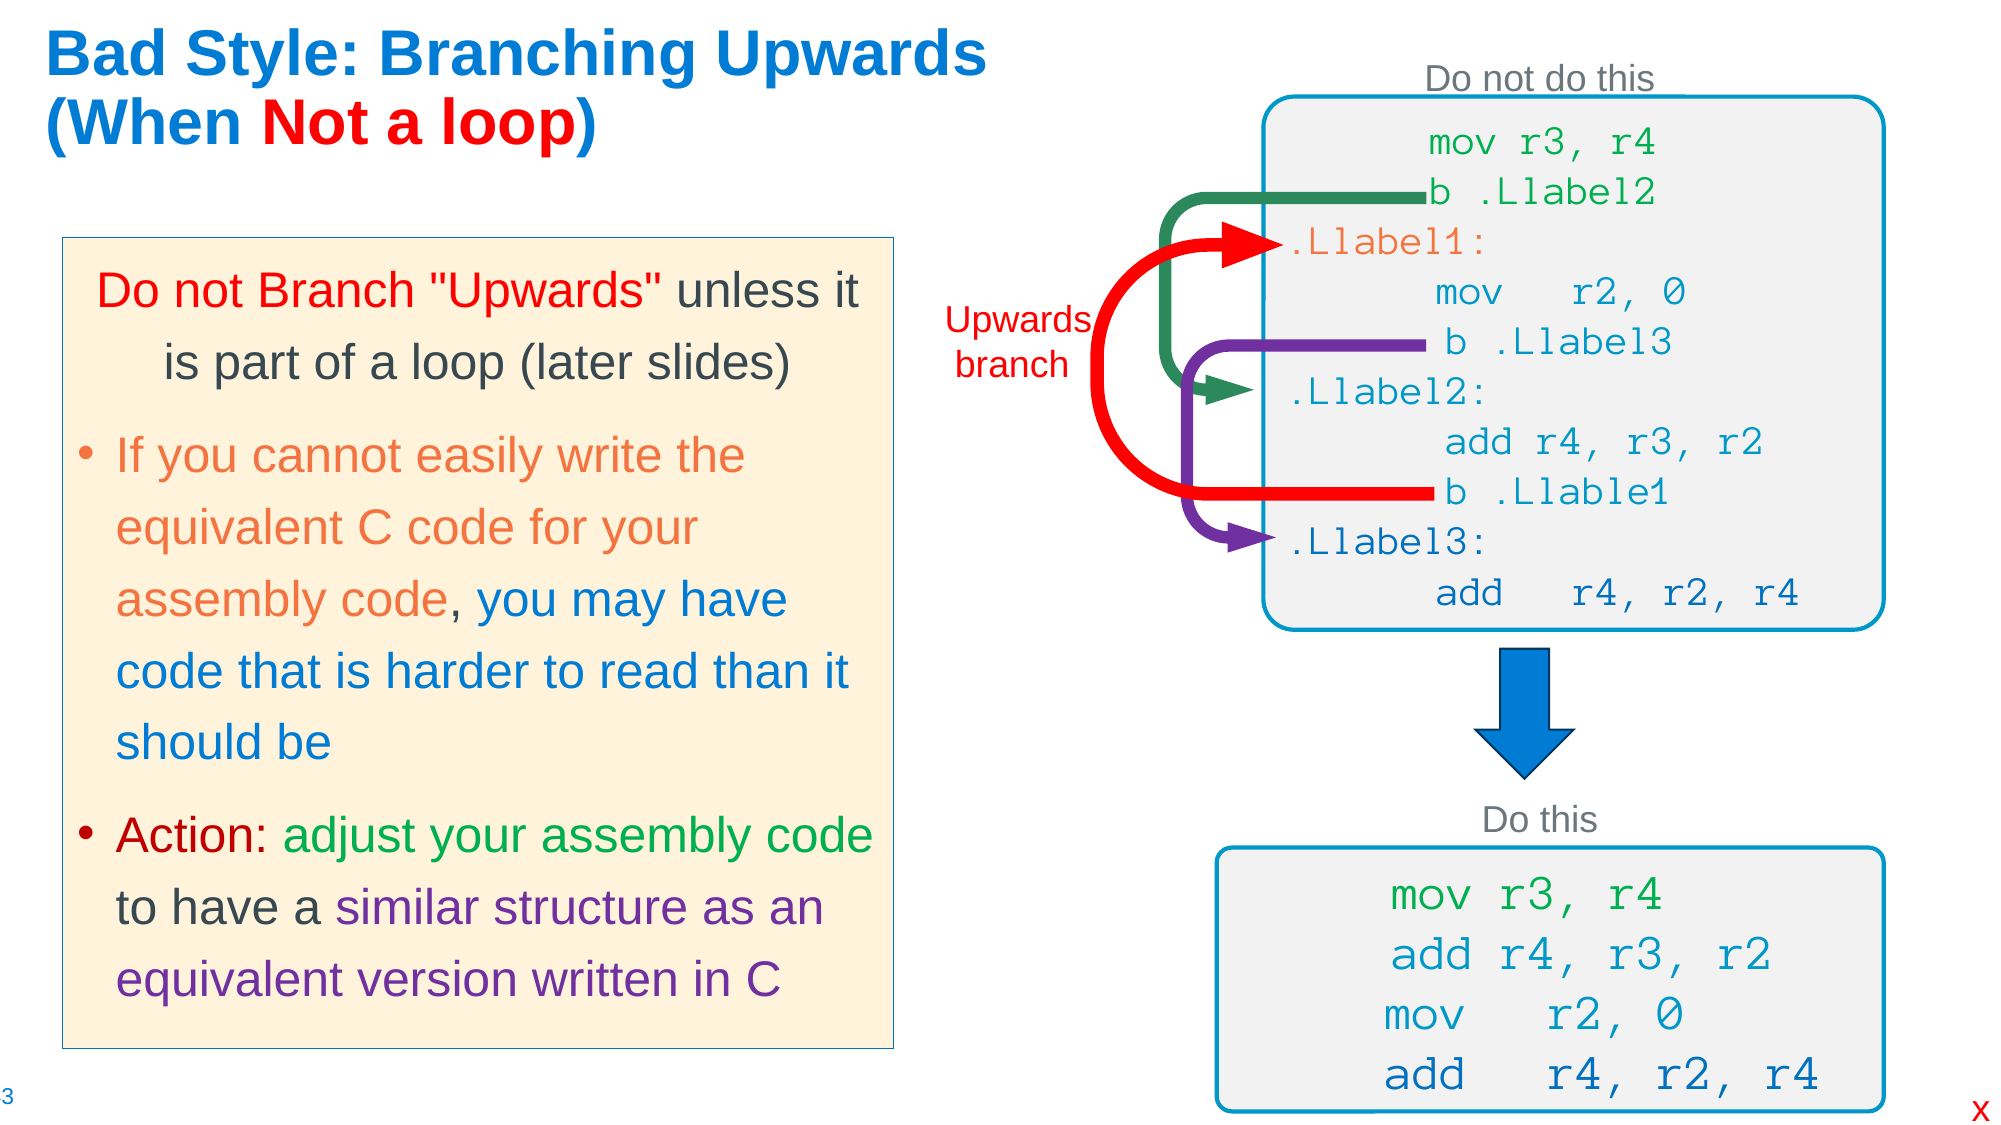

Do not do this
# Bad Style: Branching Upwards (When Not a loop)
   mov r3, r4
   b .Llabel2
.Llabel1:
	mov   r2, 0
       b .Llabel3
.Llabel2:
       add r4, r3, r2
       b .Llable1
.Llabel3:
	add   r4, r2, r4

Do not Branch "Upwards" unless it is part of a loop (later slides)
If you cannot easily write the equivalent C code for your assembly code, you may have code that is harder to read than it should be
Action: adjust your assembly code to have a similar structure as an equivalent version written in C
Upwards
 branch

Do this
   mov r3, r4
   add r4, r3, r2
	mov   r2, 0
	add   r4, r2, r4
x